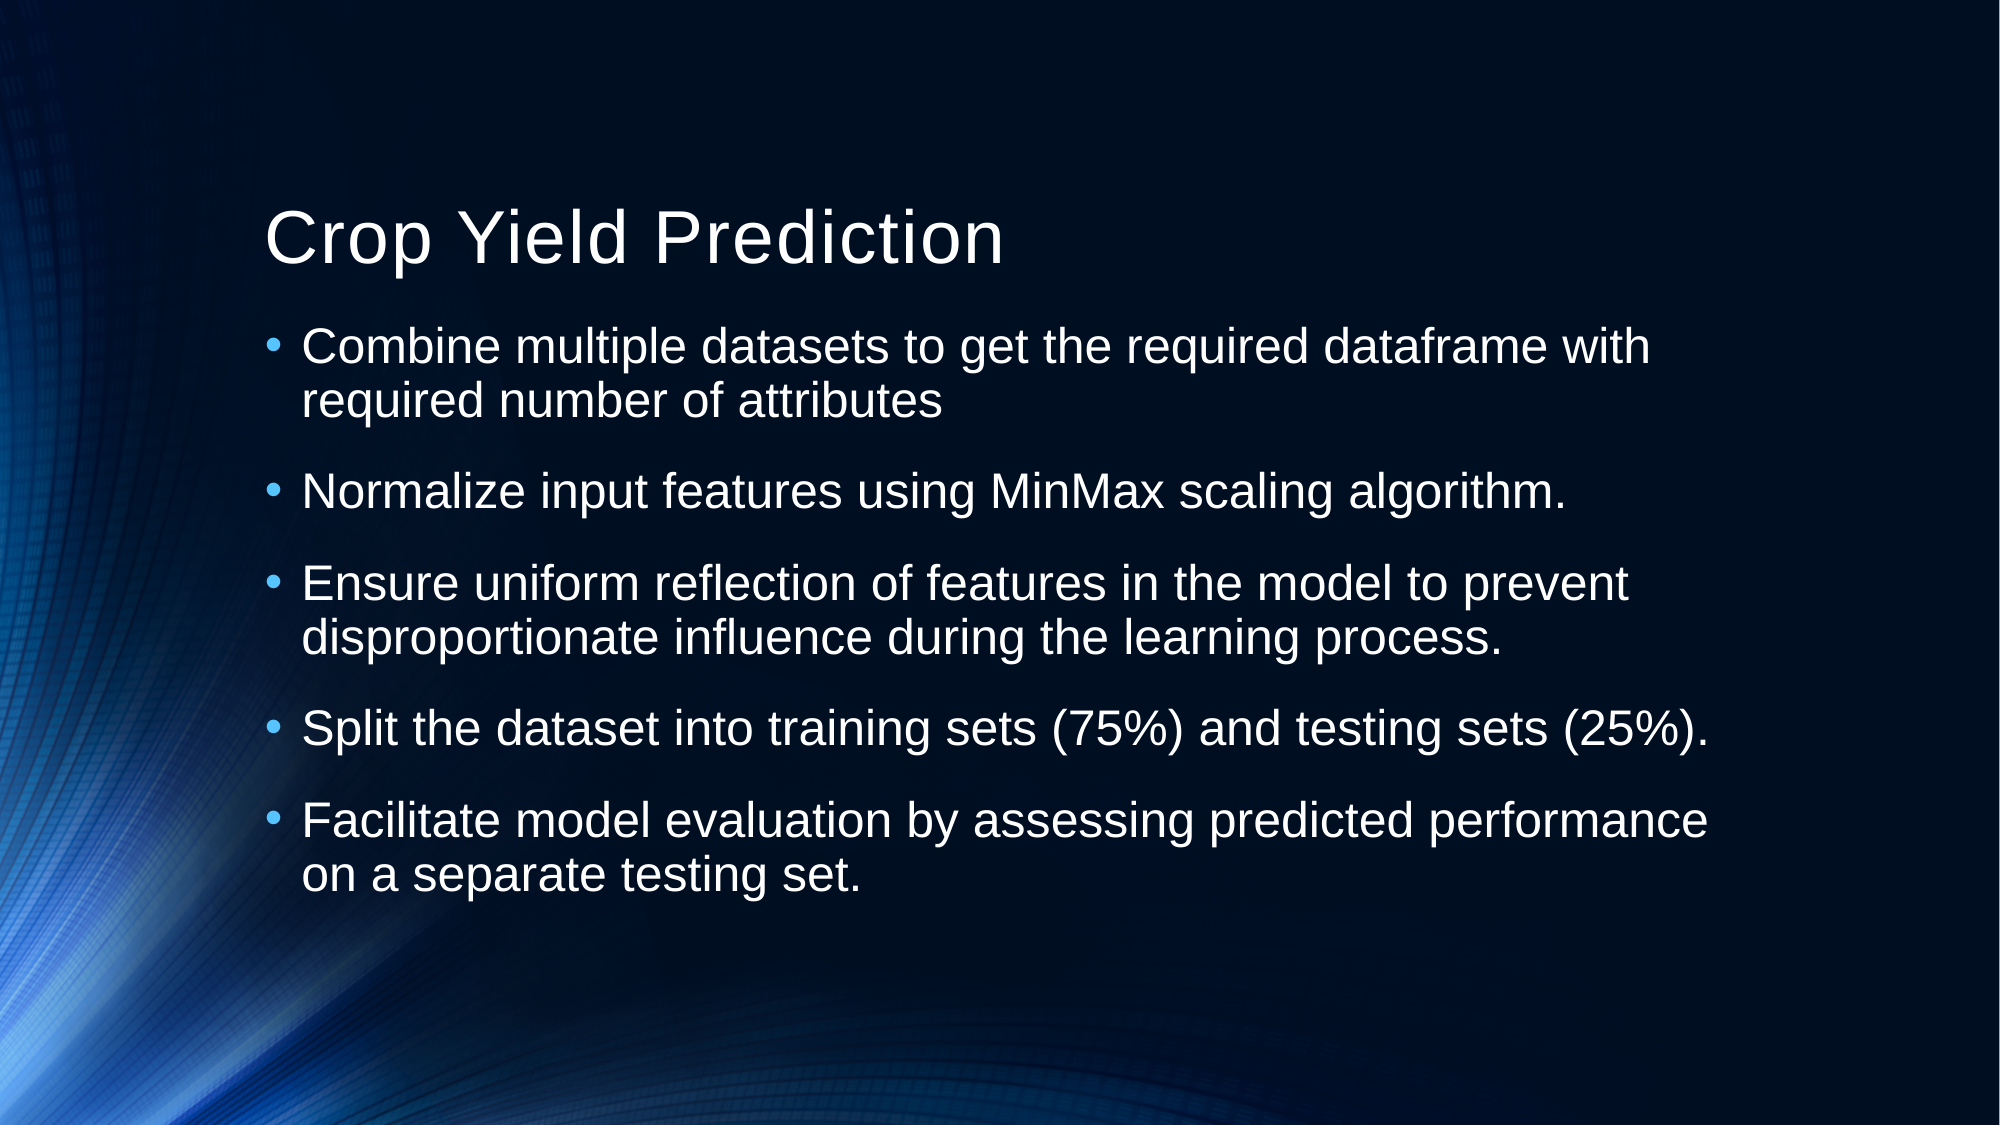

# Crop Yield Prediction
Combine multiple datasets to get the required dataframe with required number of attributes
Normalize input features using MinMax scaling algorithm.
Ensure uniform reflection of features in the model to prevent disproportionate influence during the learning process.
Split the dataset into training sets (75%) and testing sets (25%).
Facilitate model evaluation by assessing predicted performance on a separate testing set.